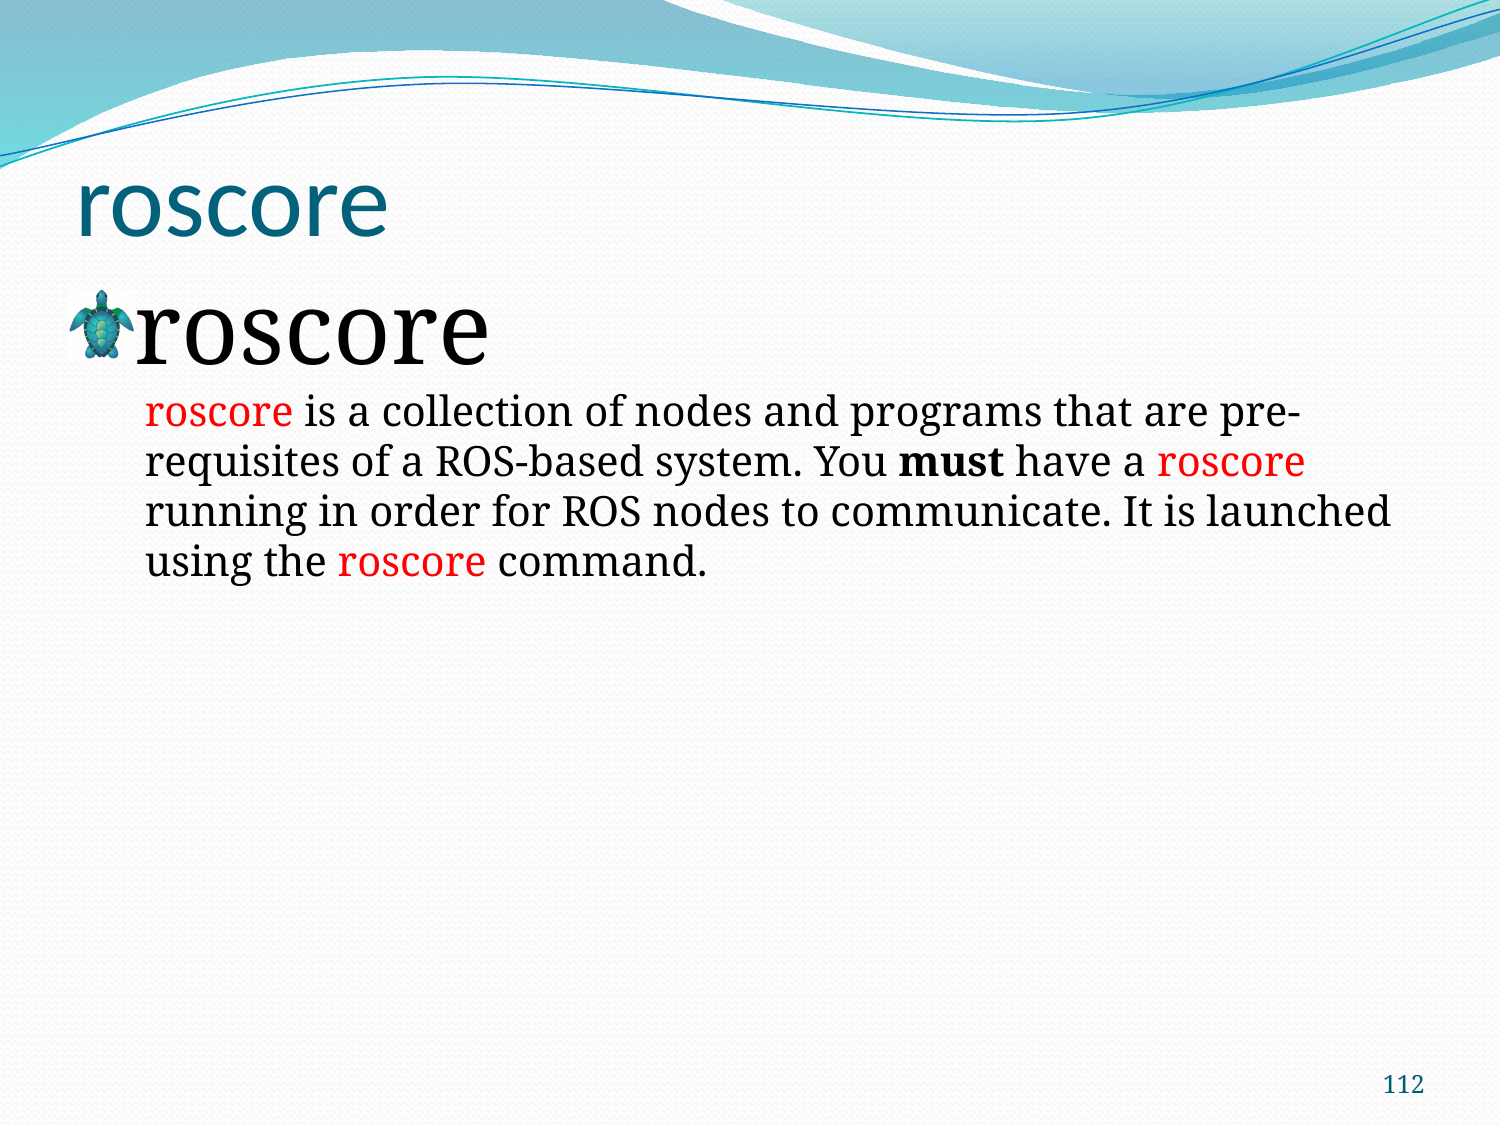

# roscore
roscore
roscore is a collection of nodes and programs that are pre-requisites of a ROS-based system. You must have a roscore running in order for ROS nodes to communicate. It is launched using the roscore command.
112